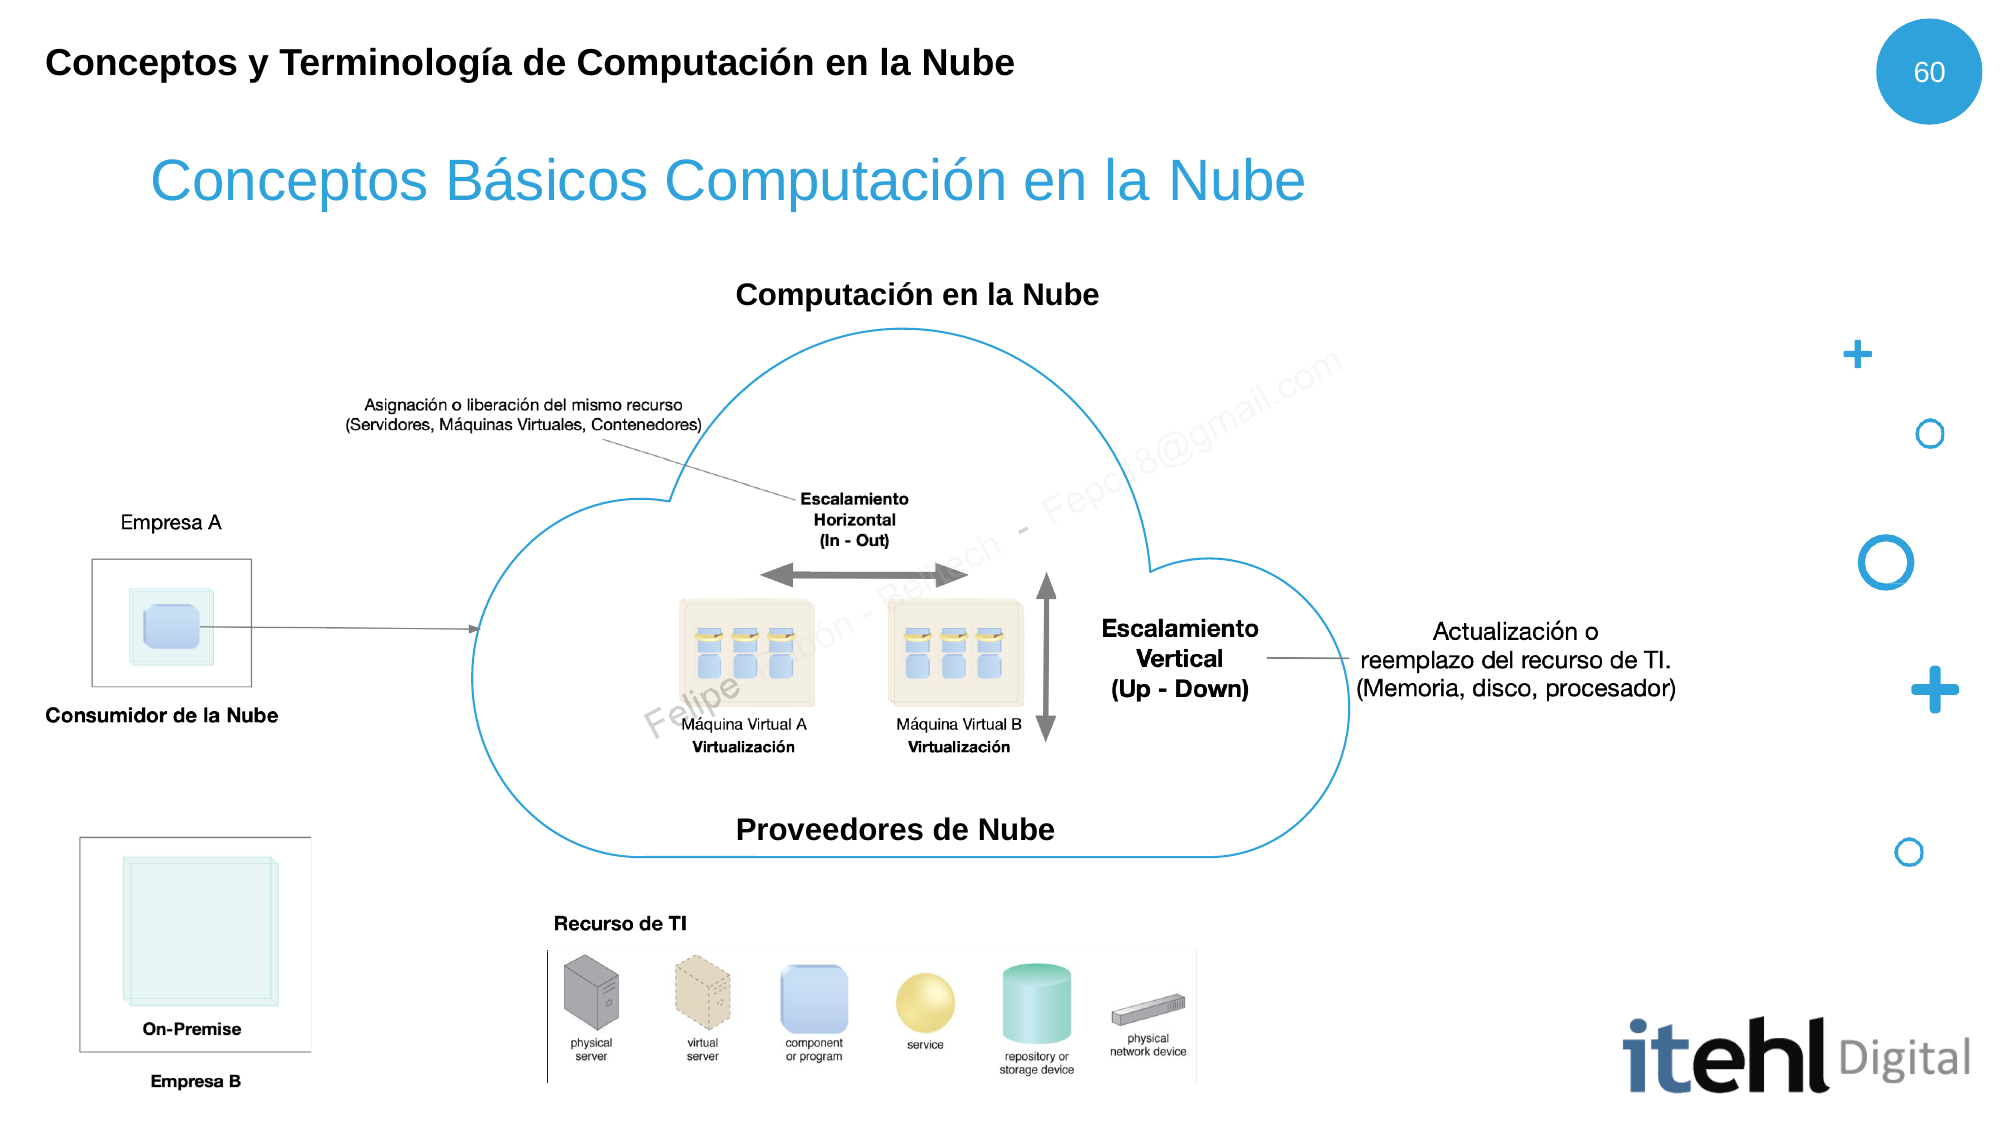

# Conceptos y Terminología de Computación en la Nube
60
Conceptos Básicos Computación en la Nube
Computación en la Nube

Proveedores de Nube